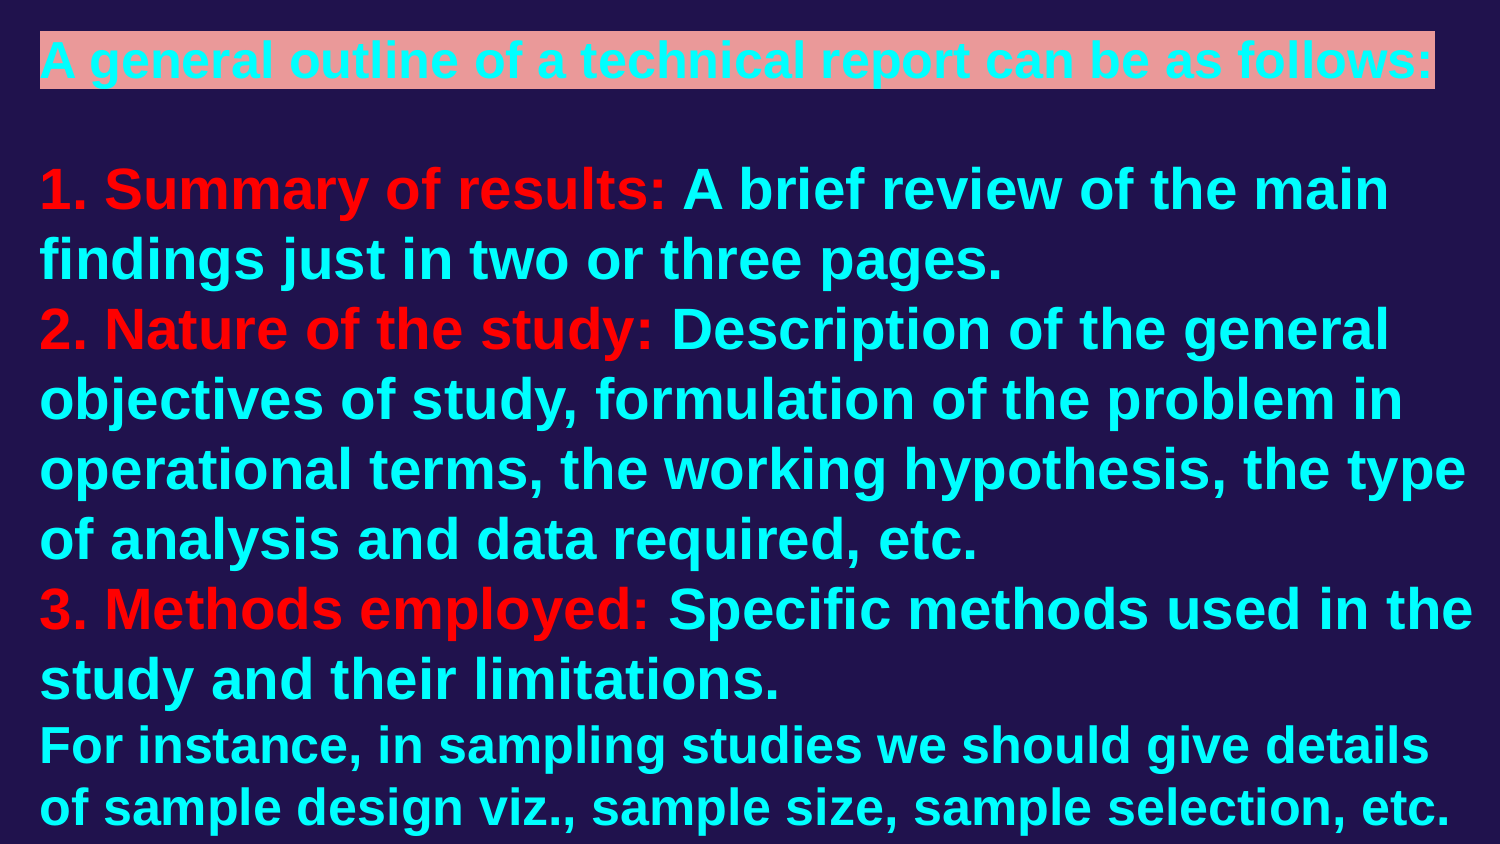

# A general outline of a technical report can be as follows:

1. Summary of results: A brief review of the main findings just in two or three pages.
2. Nature of the study: Description of the general objectives of study, formulation of the problem in operational terms, the working hypothesis, the type of analysis and data required, etc.
3. Methods employed: Specific methods used in the study and their limitations.
For instance, in sampling studies we should give details of sample design viz., sample size, sample selection, etc.